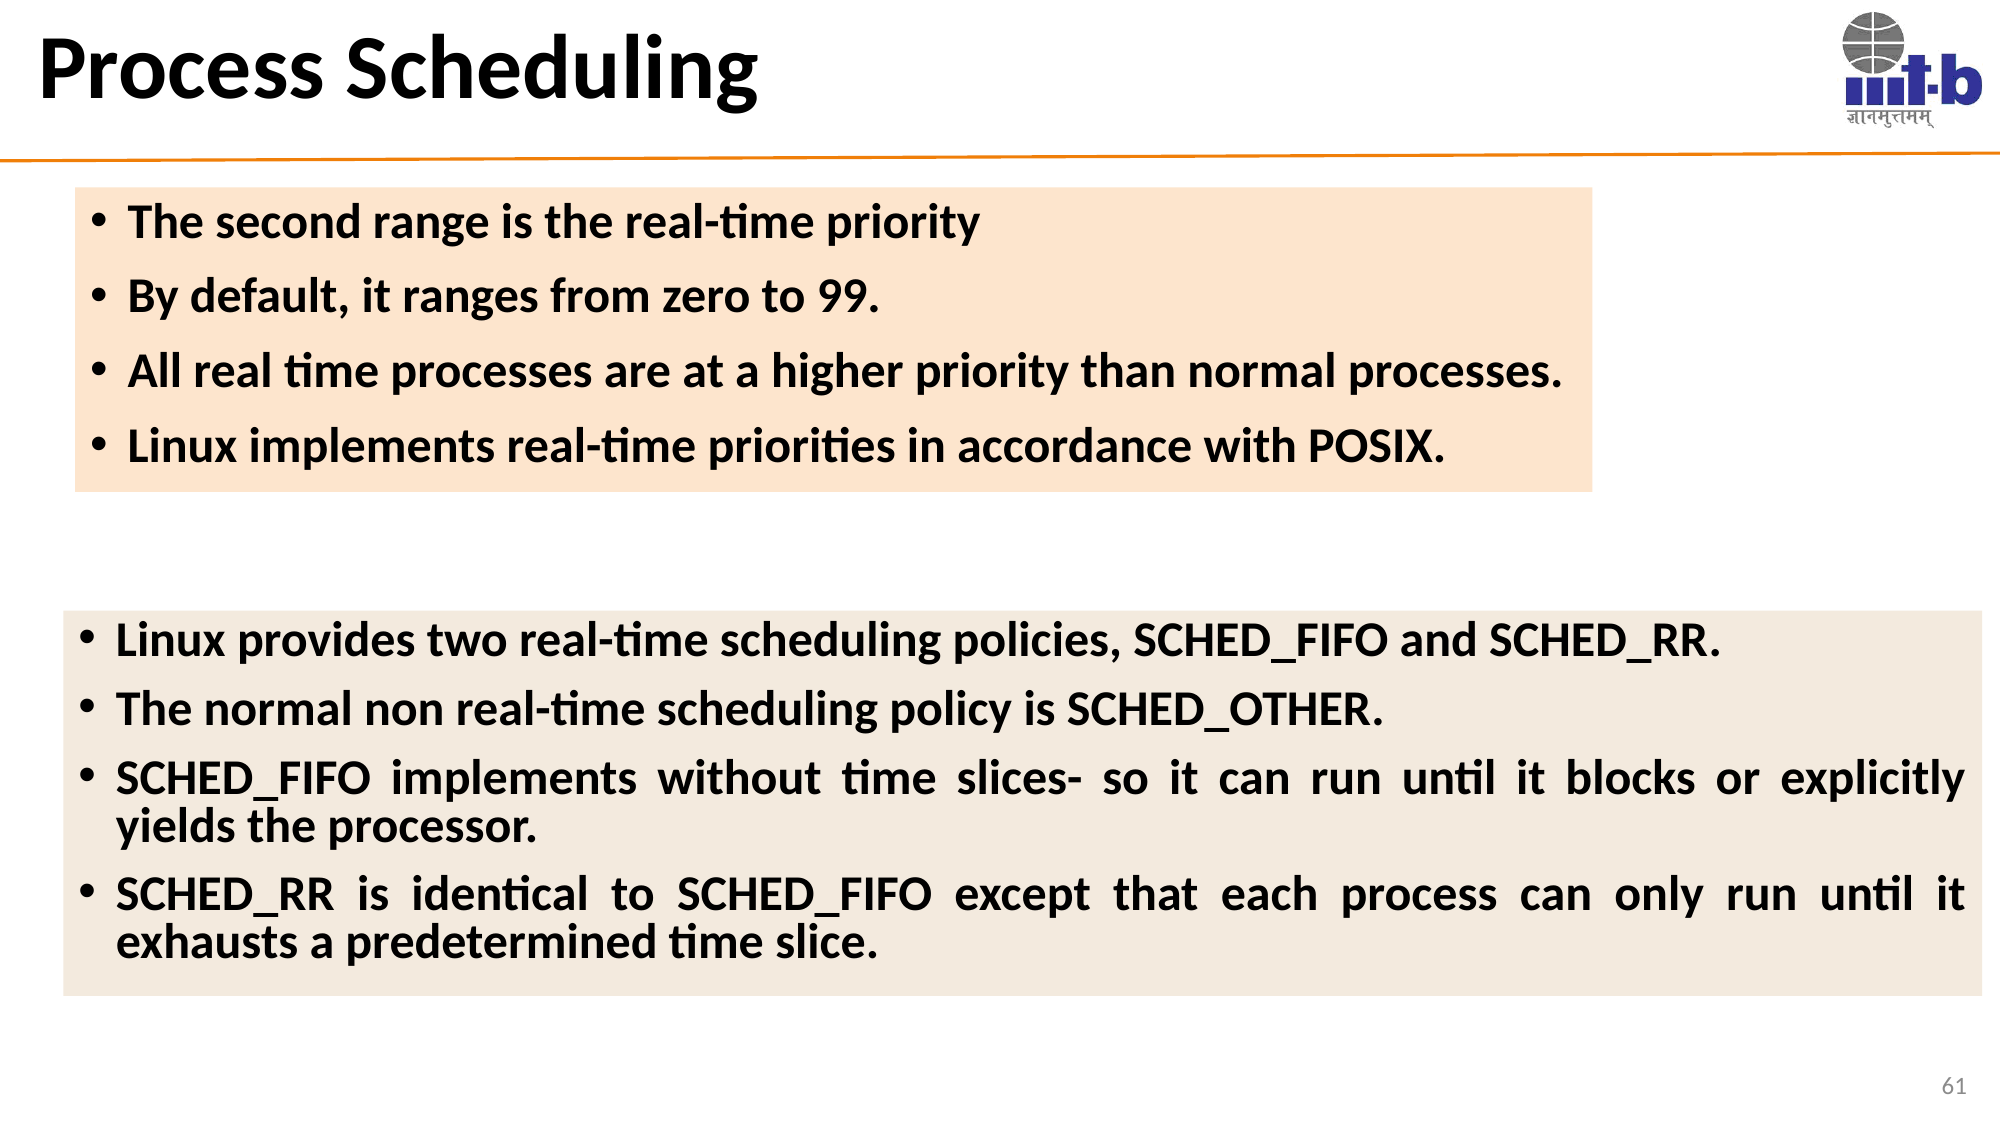

# Process Scheduling
The second range is the real-time priority
By default, it ranges from zero to 99.
All real time processes are at a higher priority than normal processes.
Linux implements real-time priorities in accordance with POSIX.
Linux provides two real-time scheduling policies, SCHED_FIFO and SCHED_RR.
The normal non real-time scheduling policy is SCHED_OTHER.
SCHED_FIFO implements without time slices- so it can run until it blocks or explicitly yields the processor.
SCHED_RR is identical to SCHED_FIFO except that each process can only run until it exhausts a predetermined time slice.
61